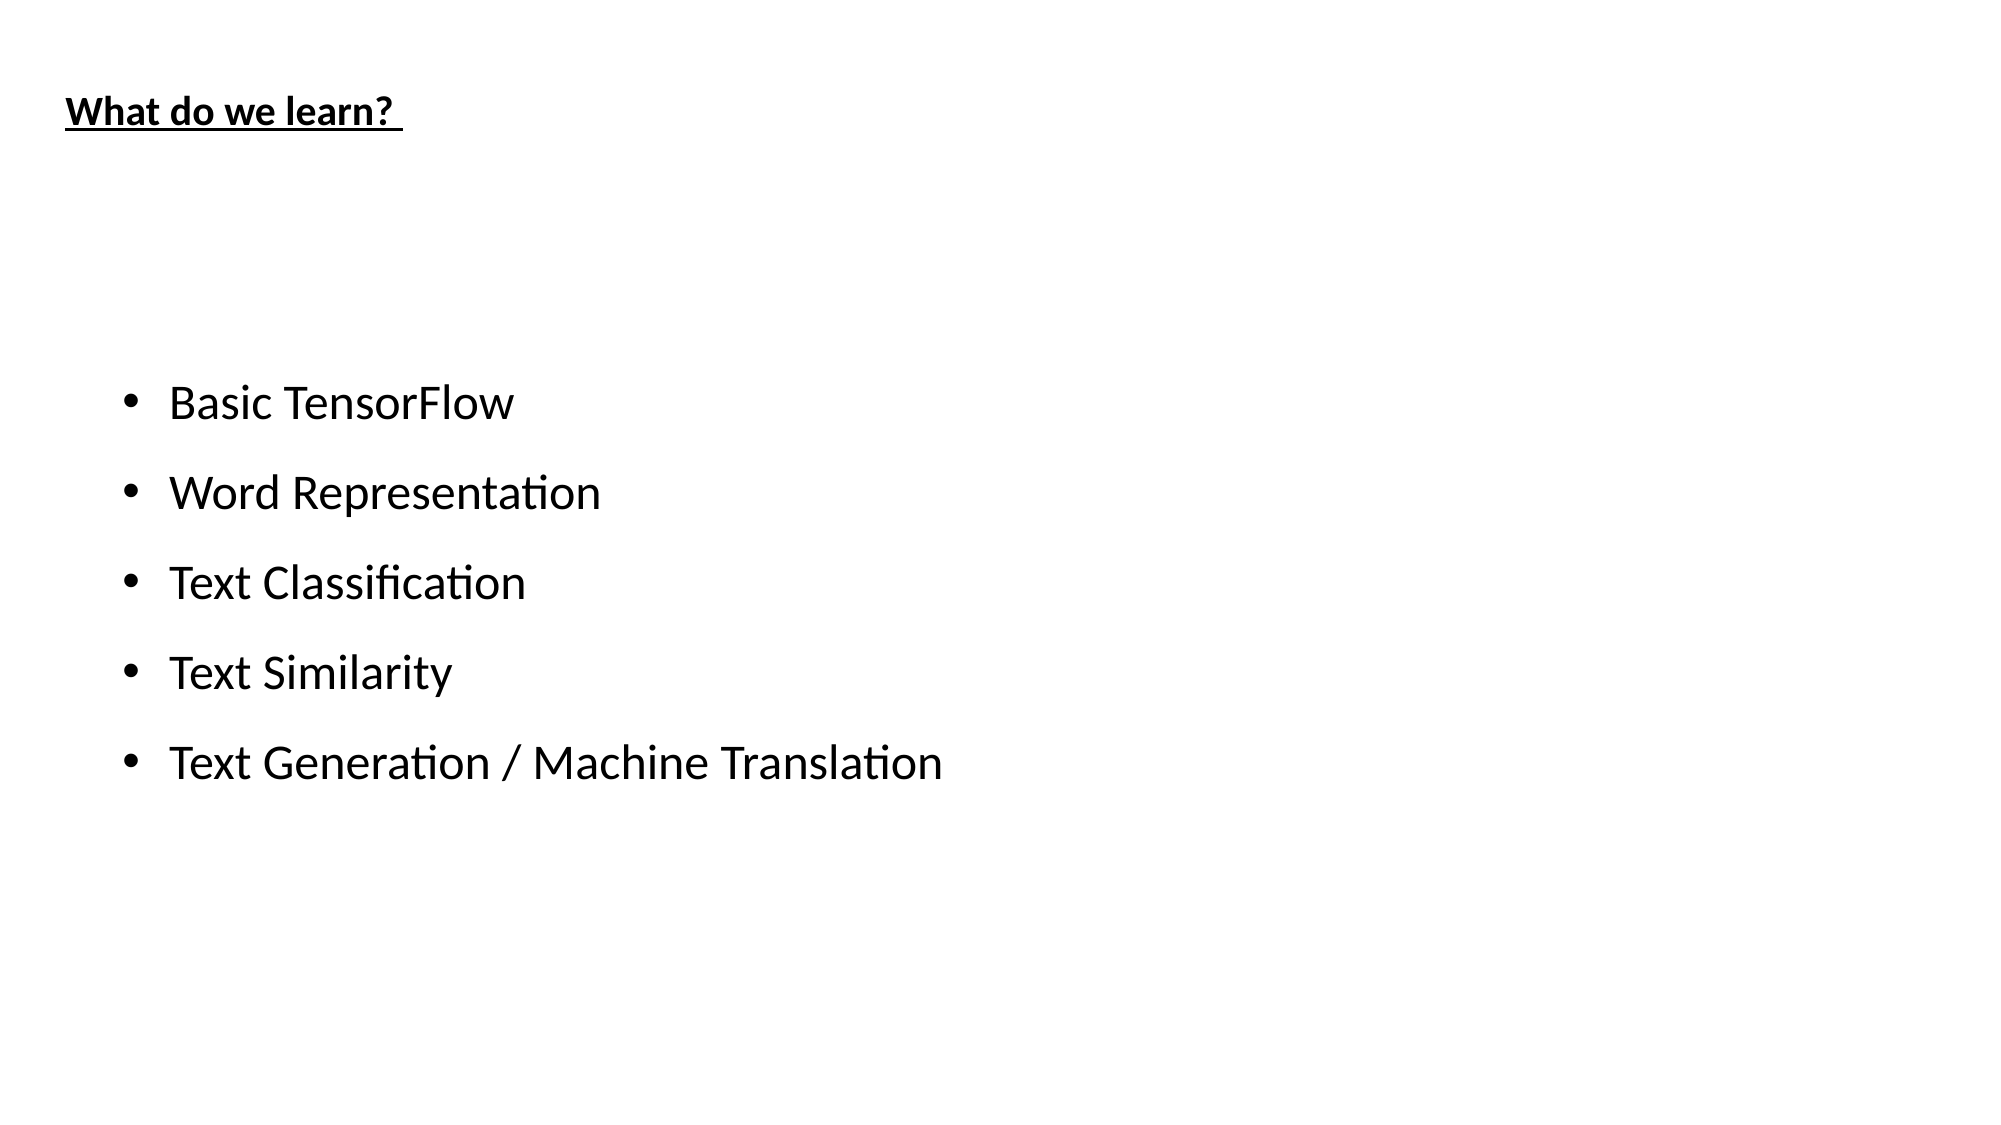

What do we learn?

Basic TensorFlow
Word Representation
Text Classification
Text Similarity
Text Generation / Machine Translation